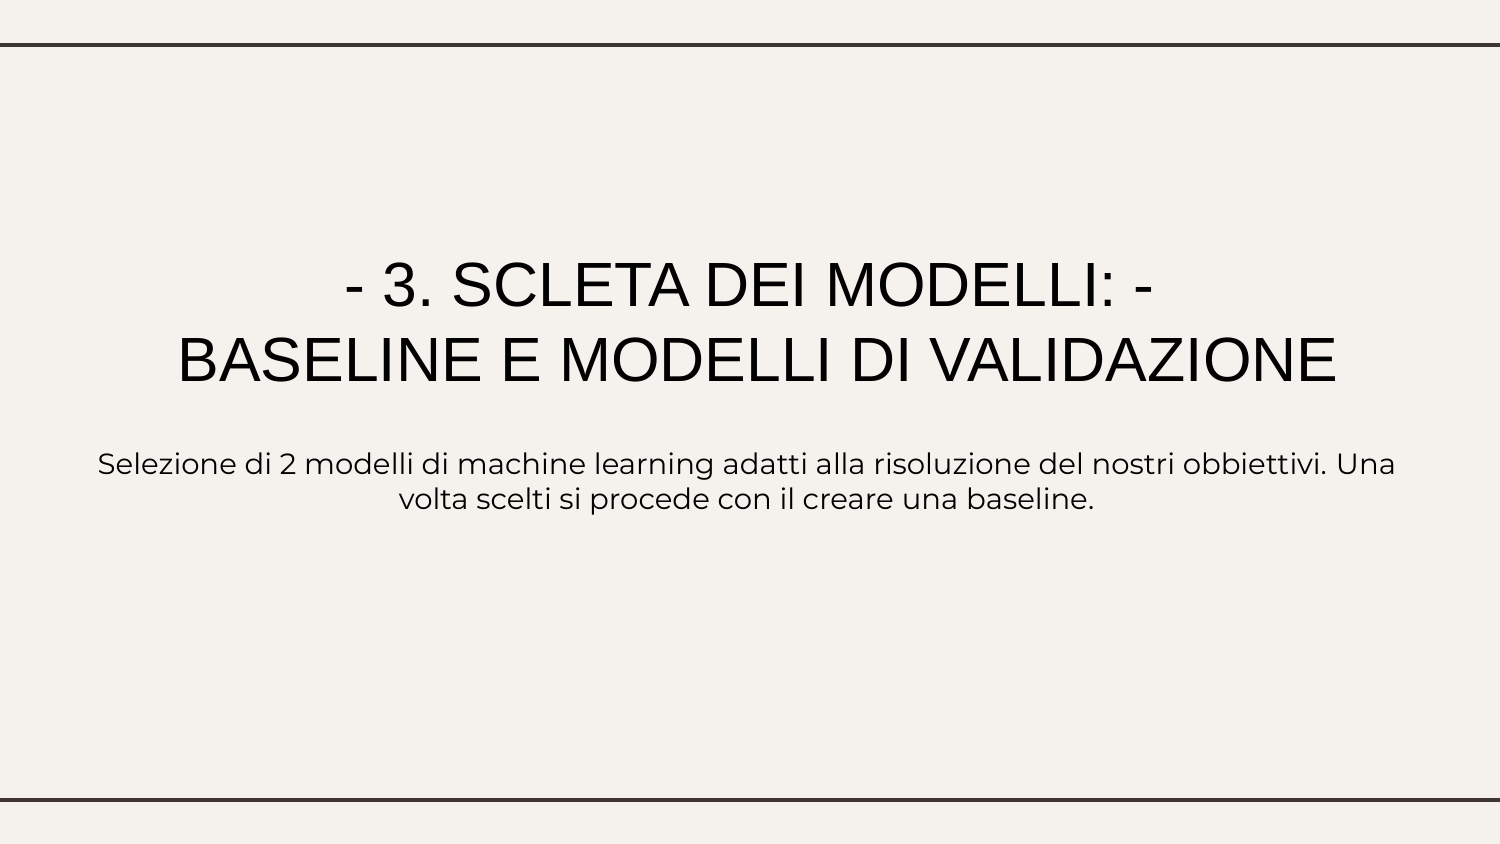

# - 3. SCLETA DEI MODELLI: - BASELINE E MODELLI DI VALIDAZIONE
Selezione di 2 modelli di machine learning adatti alla risoluzione del nostri obbiettivi. Una volta scelti si procede con il creare una baseline.